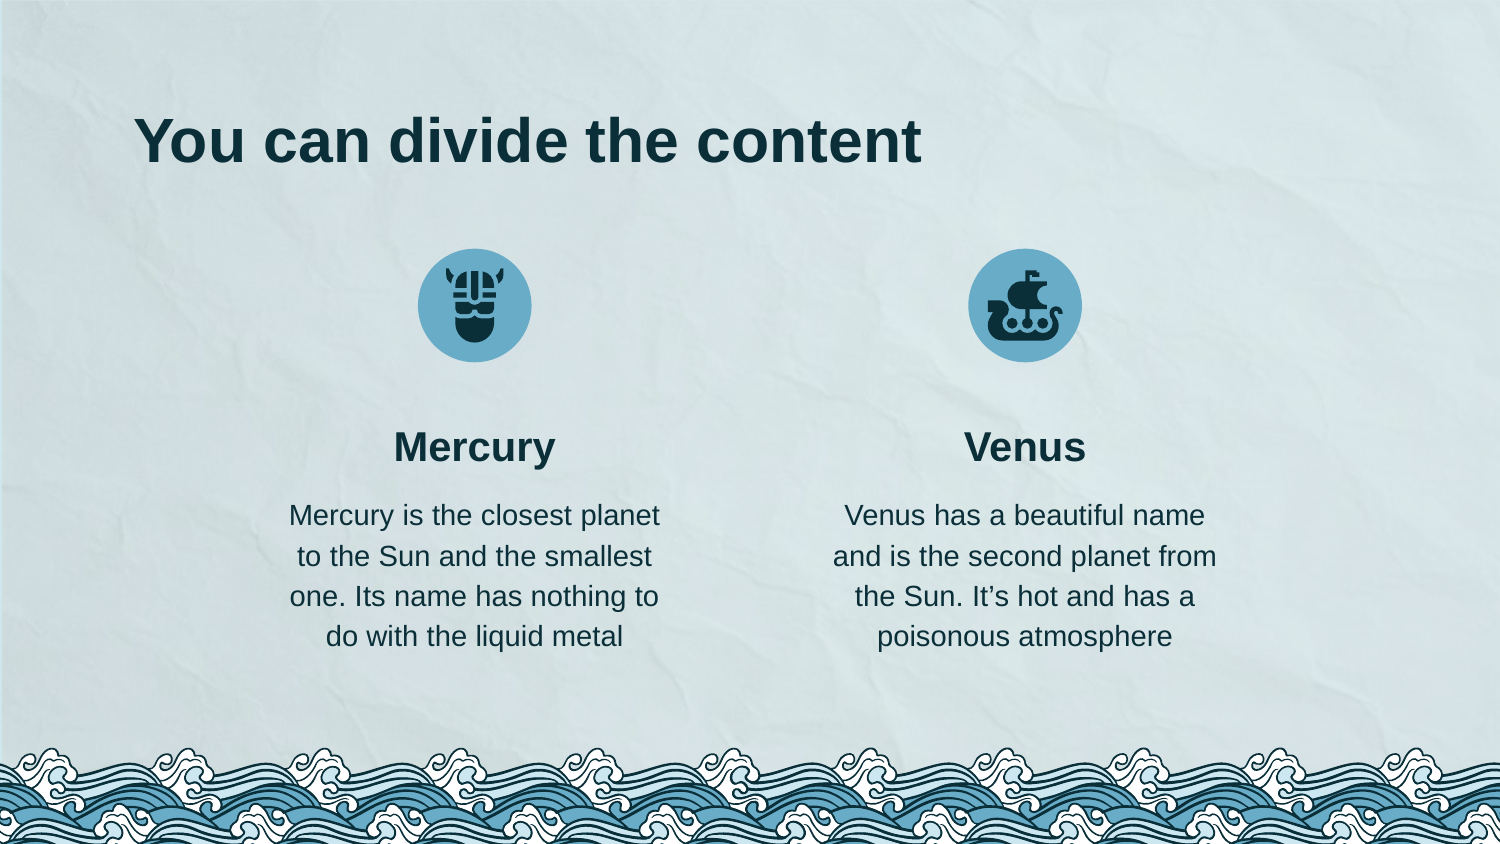

# You can divide the content

Mercury
Venus
Mercury is the closest planet to the Sun and the smallest one. Its name has nothing to do with the liquid metal
Venus has a beautiful name and is the second planet from the Sun. It’s hot and has a poisonous atmosphere